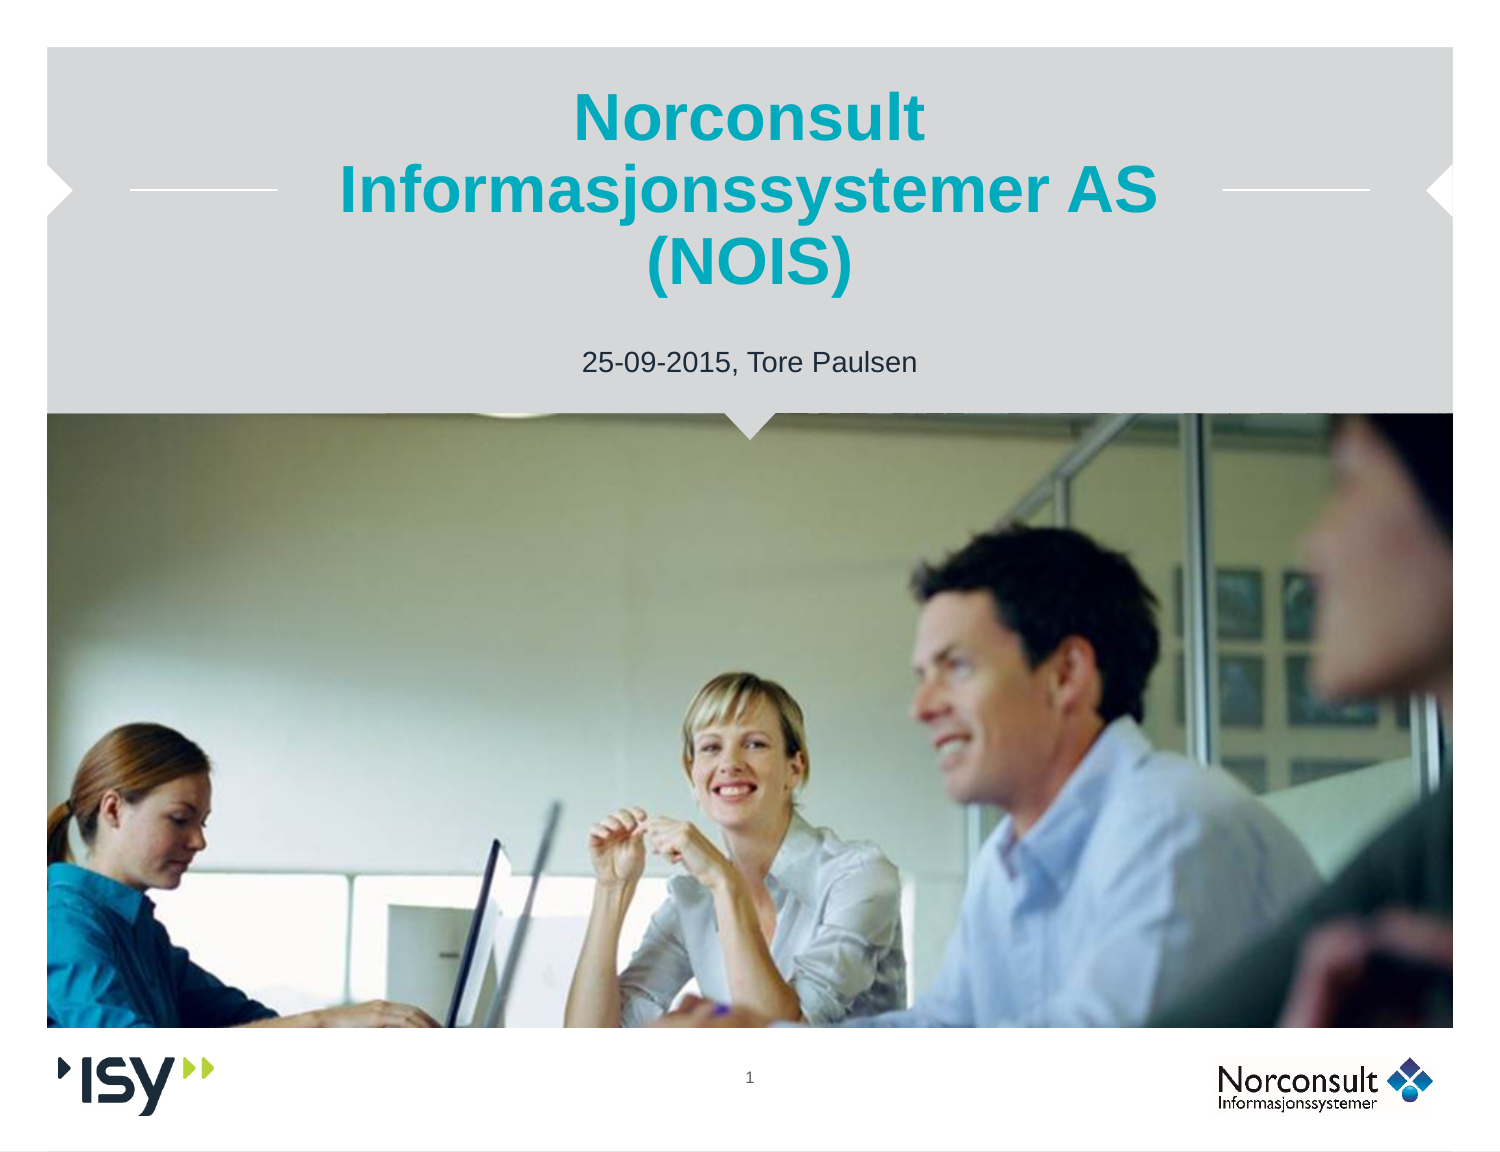

# Norconsult Informasjonssystemer AS (NOIS)
25-09-2015, Tore Paulsen
1